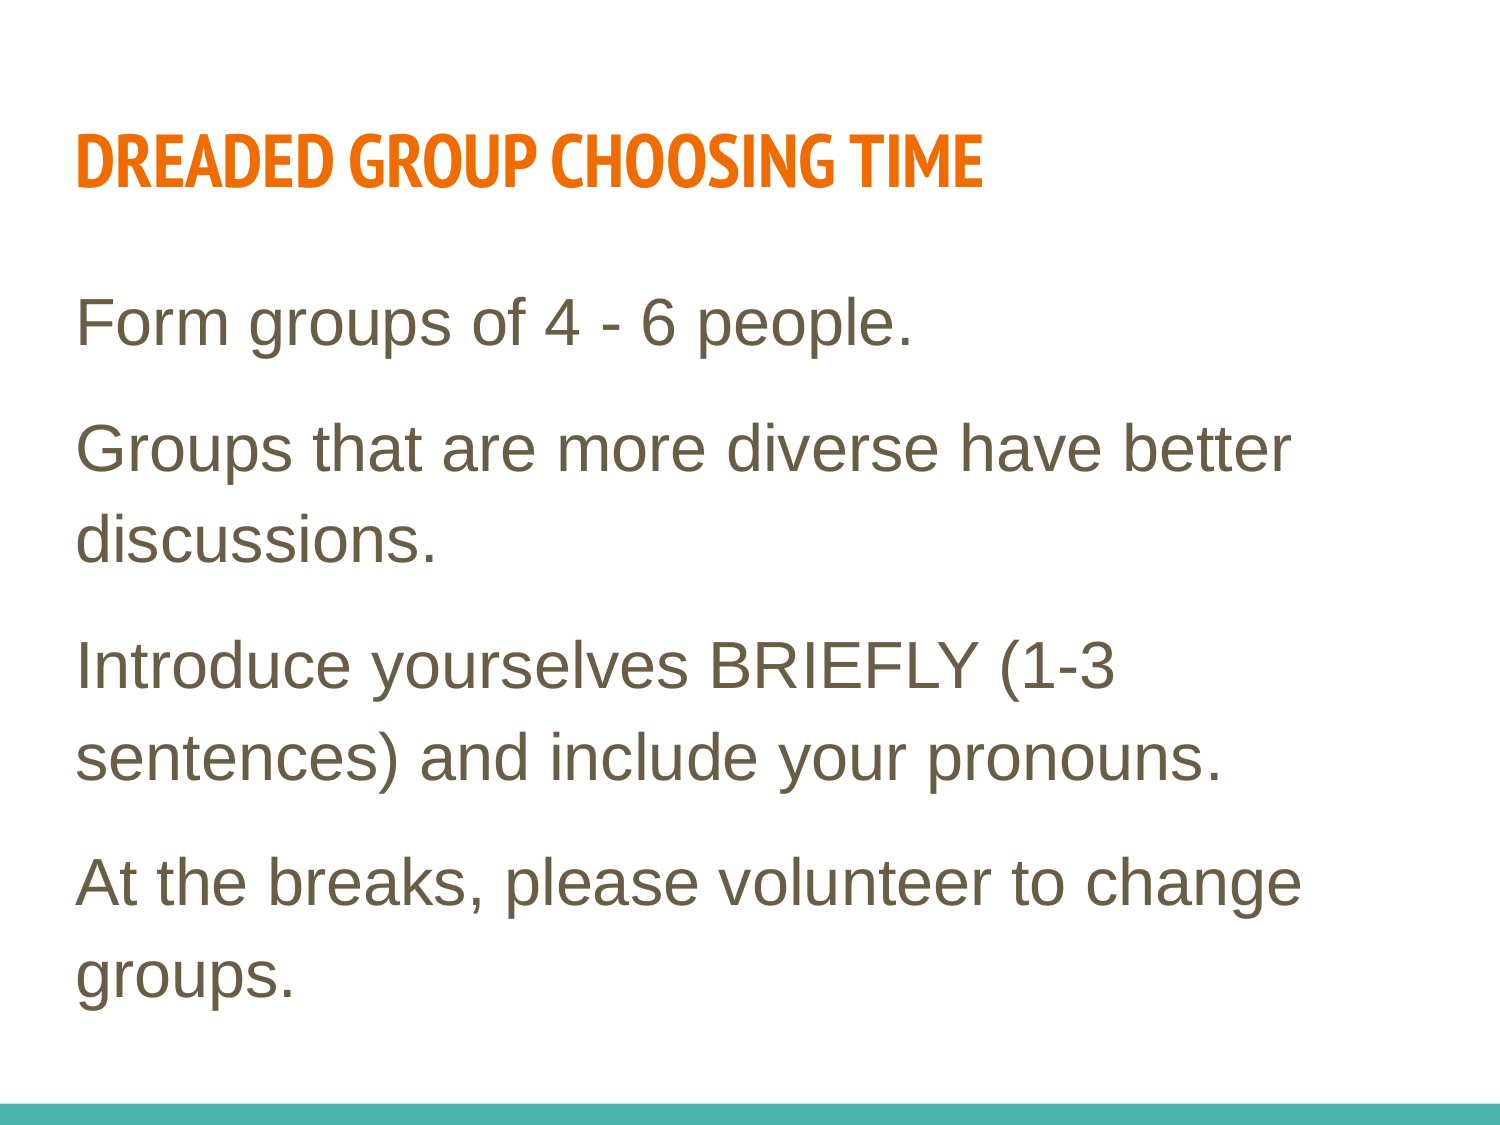

# DREADED GROUP CHOOSING TIME
Form groups of 4 - 6 people.
Groups that are more diverse have better discussions.
Introduce yourselves BRIEFLY (1-3 sentences) and include your pronouns.
At the breaks, please volunteer to change groups.